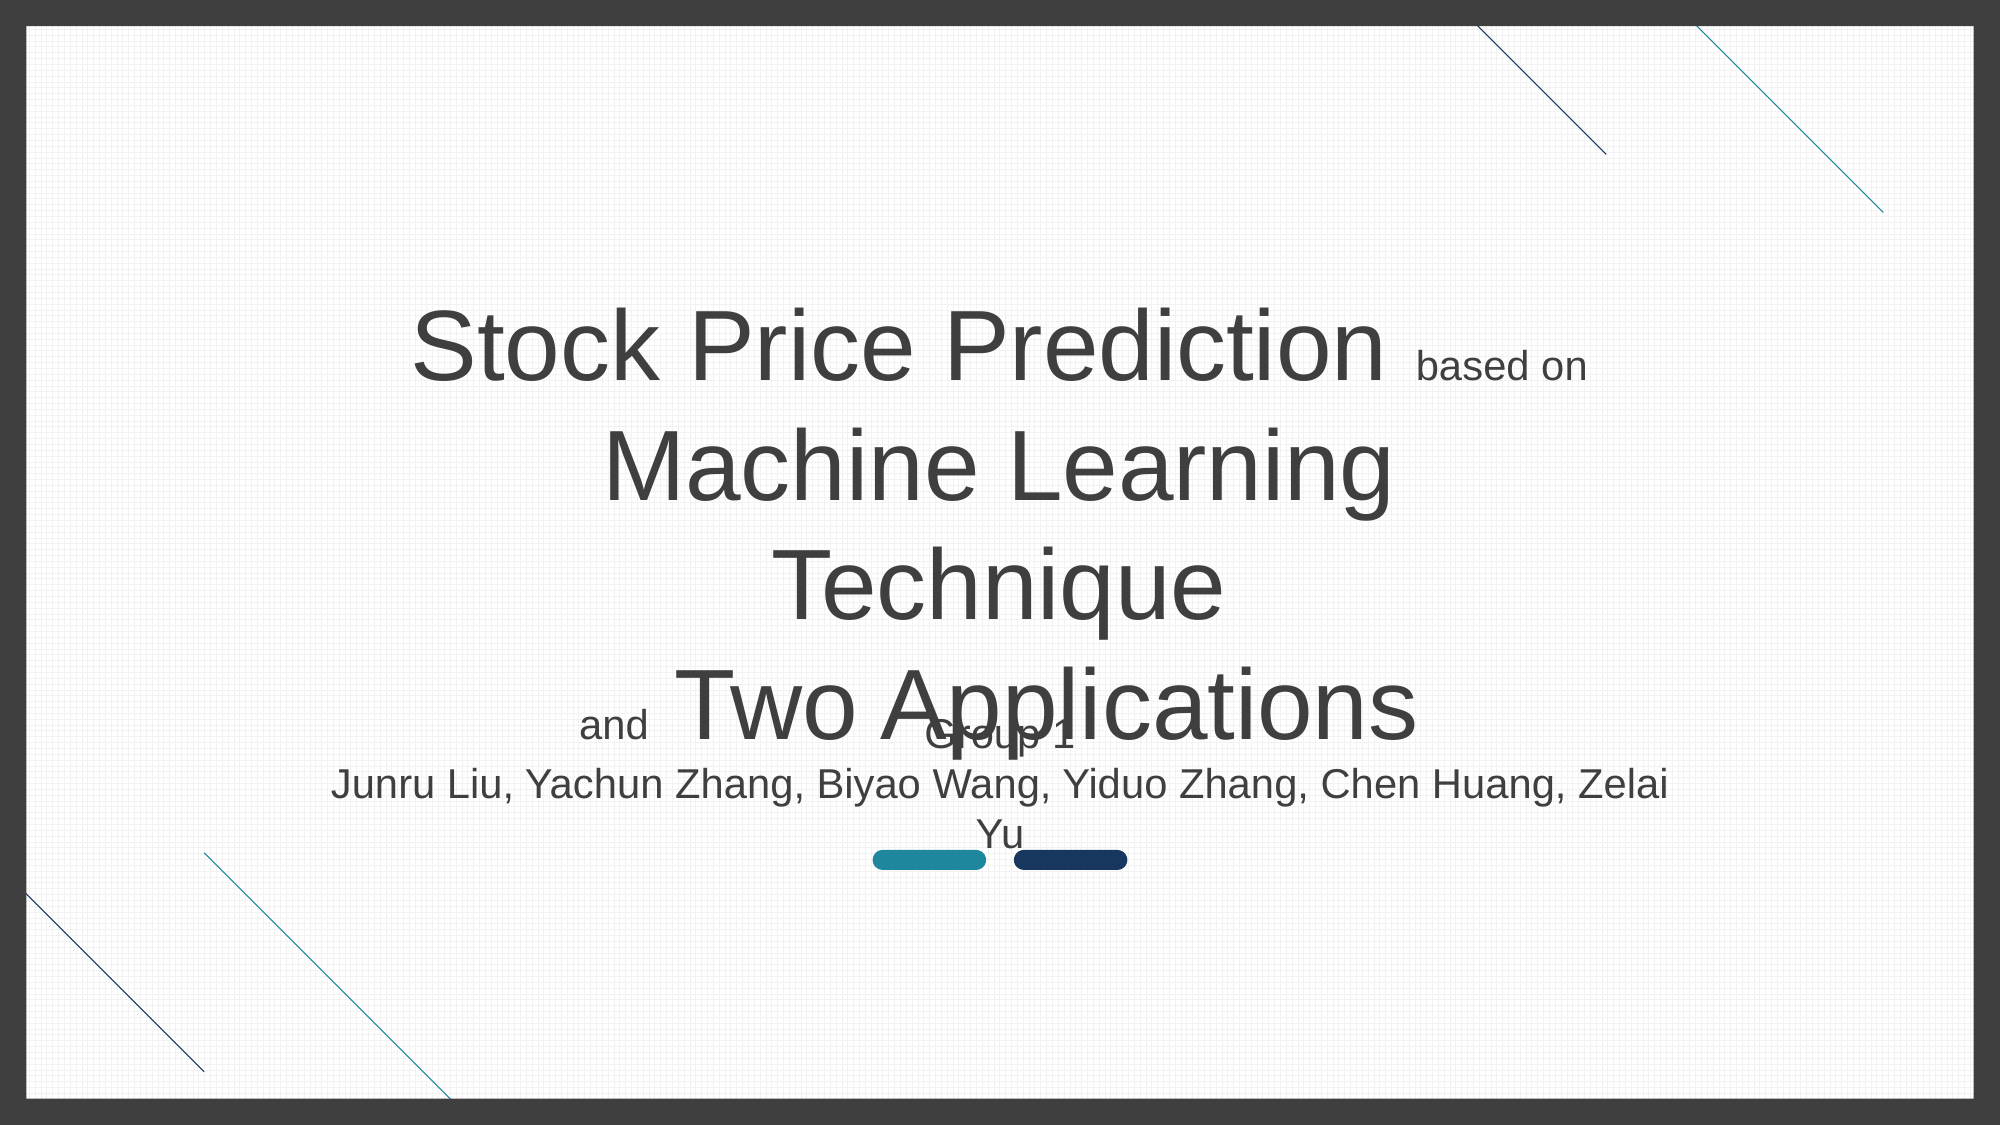

Stock Price Prediction based on
Machine Learning Technique
and Two Applications
Group 1
Junru Liu, Yachun Zhang, Biyao Wang, Yiduo Zhang, Chen Huang, Zelai Yu